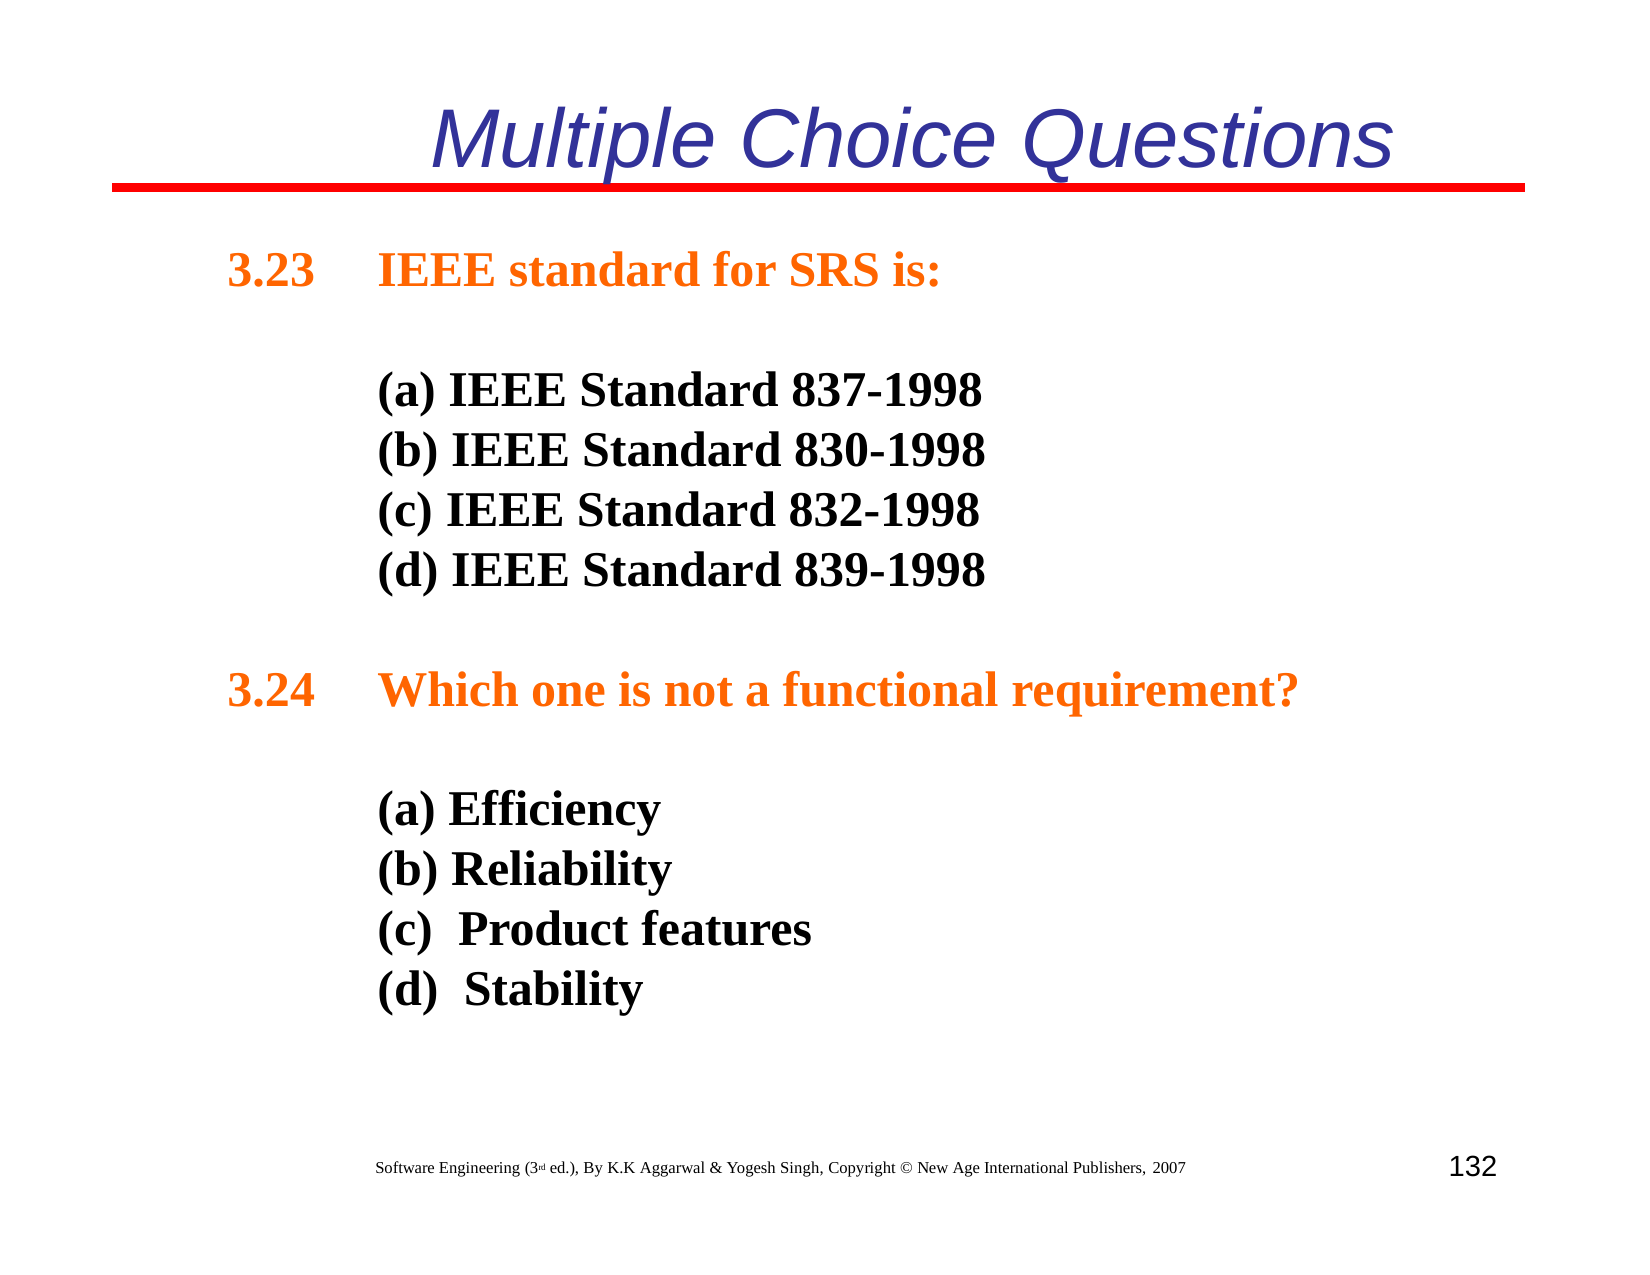

# Multiple Choice Questions

3.23
IEEE standard for SRS is:
IEEE Standard 837-1998
IEEE Standard 830-1998
IEEE Standard 832-1998
IEEE Standard 839-1998
3.24
Which one is not a functional requirement?
Efficiency
Reliability
Product features
Stability
132
Software Engineering (3rd  ed.), By K.K Aggarwal & Yogesh Singh, Copyright © New Age International Publishers, 2007